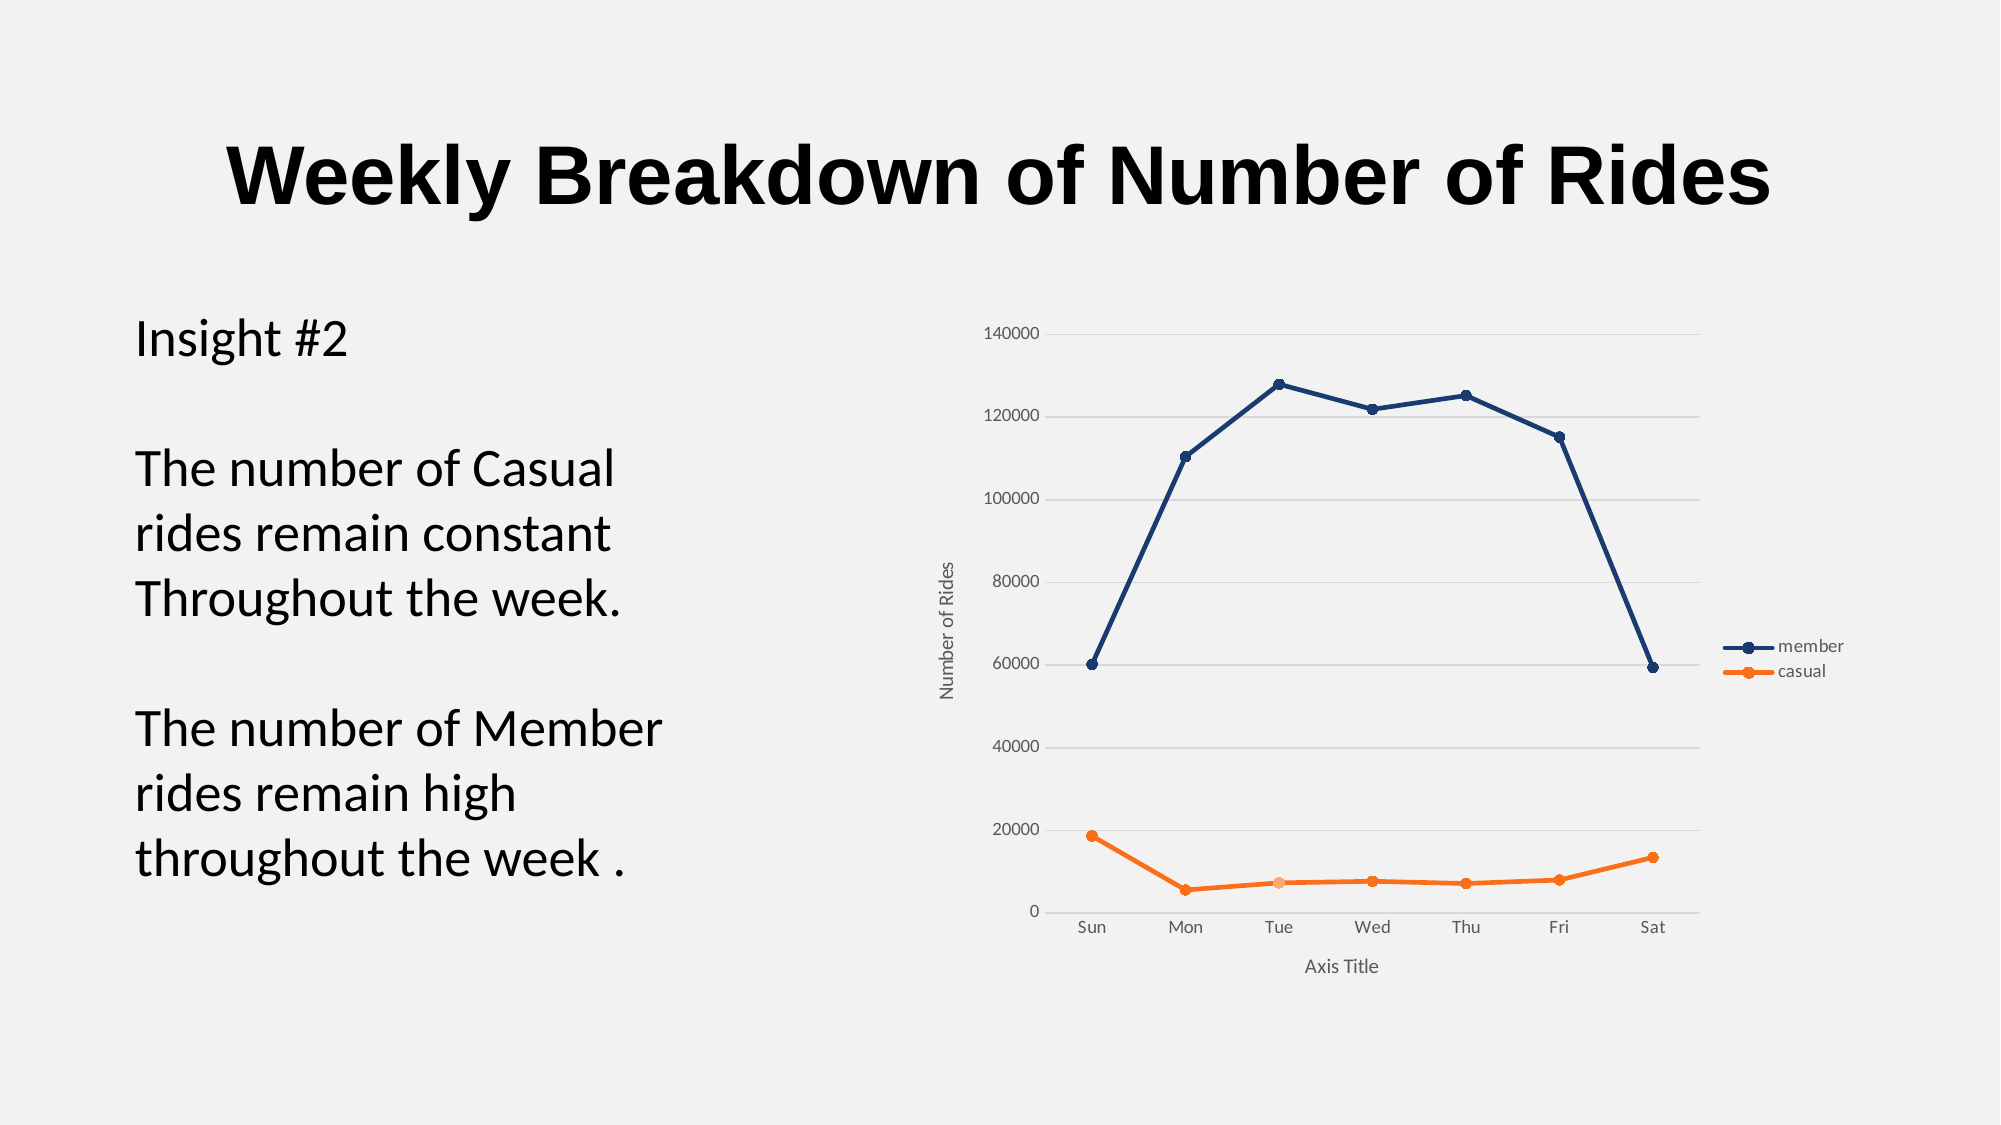

# Weekly Breakdown of Number of Rides
Insight #2

The number of Casual rides remain constant
Throughout the week.

The number of Member rides remain high throughout the week .

### Chart

| Category | member | casual |
|---|---|---|
| Sun | 60197.0 | 18652.0 |
| Mon | 110430.0 | 5591.0 |
| Tue | 127974.0 | 7311.0 |
| Wed | 121902.0 | 7690.0 |
| Thu | 125228.0 | 7147.0 |
| Fri | 115168.0 | 8013.0 |
| Sat | 59413.0 | 13473.0 |